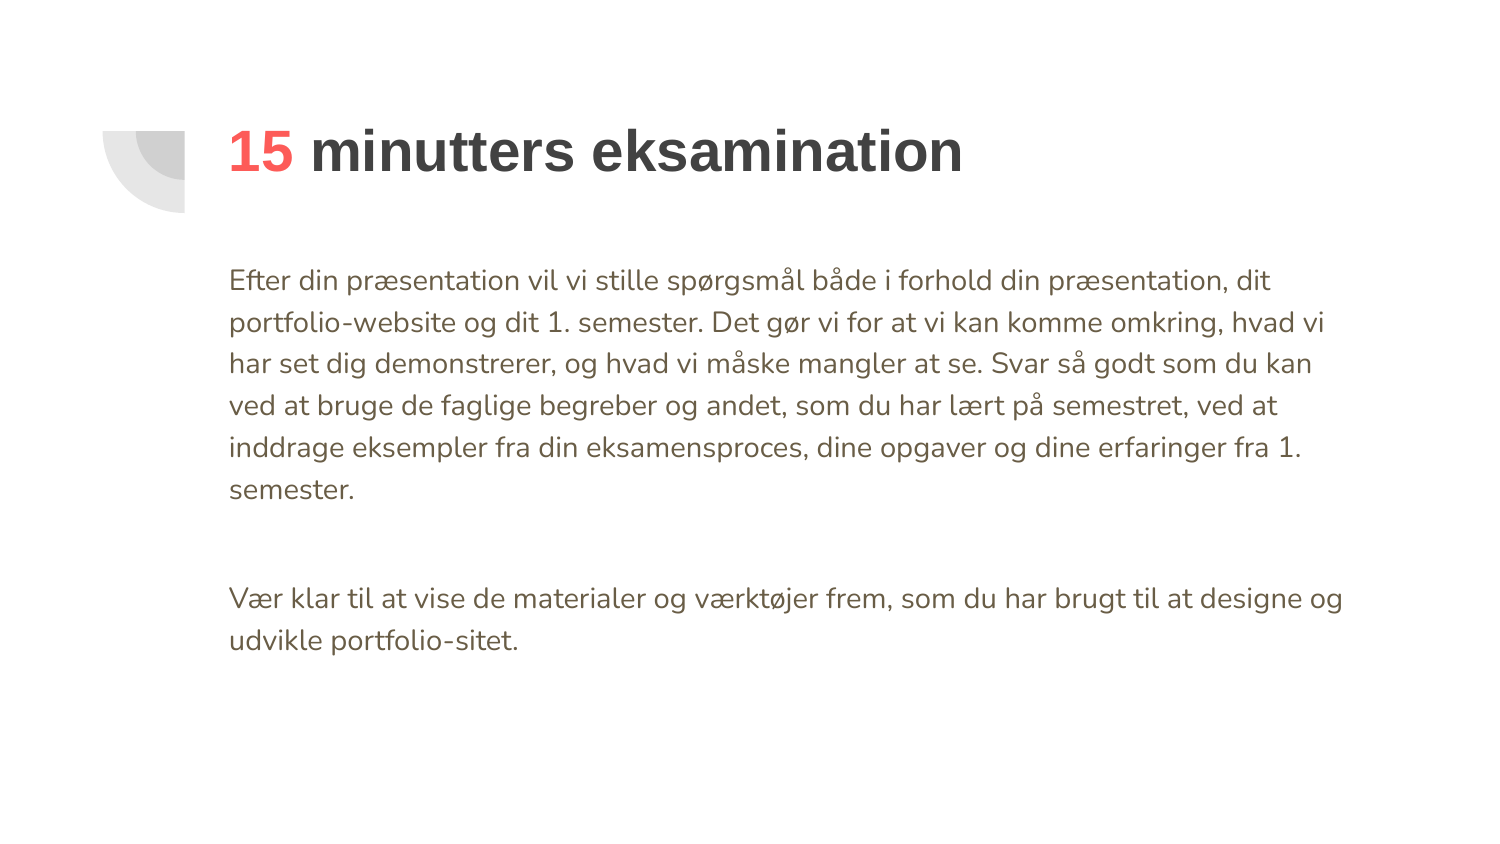

# 15 minutters eksamination
Efter din præsentation vil vi stille spørgsmål både i forhold din præsentation, dit portfolio-website og dit 1. semester. Det gør vi for at vi kan komme omkring, hvad vi har set dig demonstrerer, og hvad vi måske mangler at se. Svar så godt som du kan ved at bruge de faglige begreber og andet, som du har lært på semestret, ved at inddrage eksempler fra din eksamensproces, dine opgaver og dine erfaringer fra 1. semester.

Vær klar til at vise de materialer og værktøjer frem, som du har brugt til at designe og udvikle portfolio-sitet.